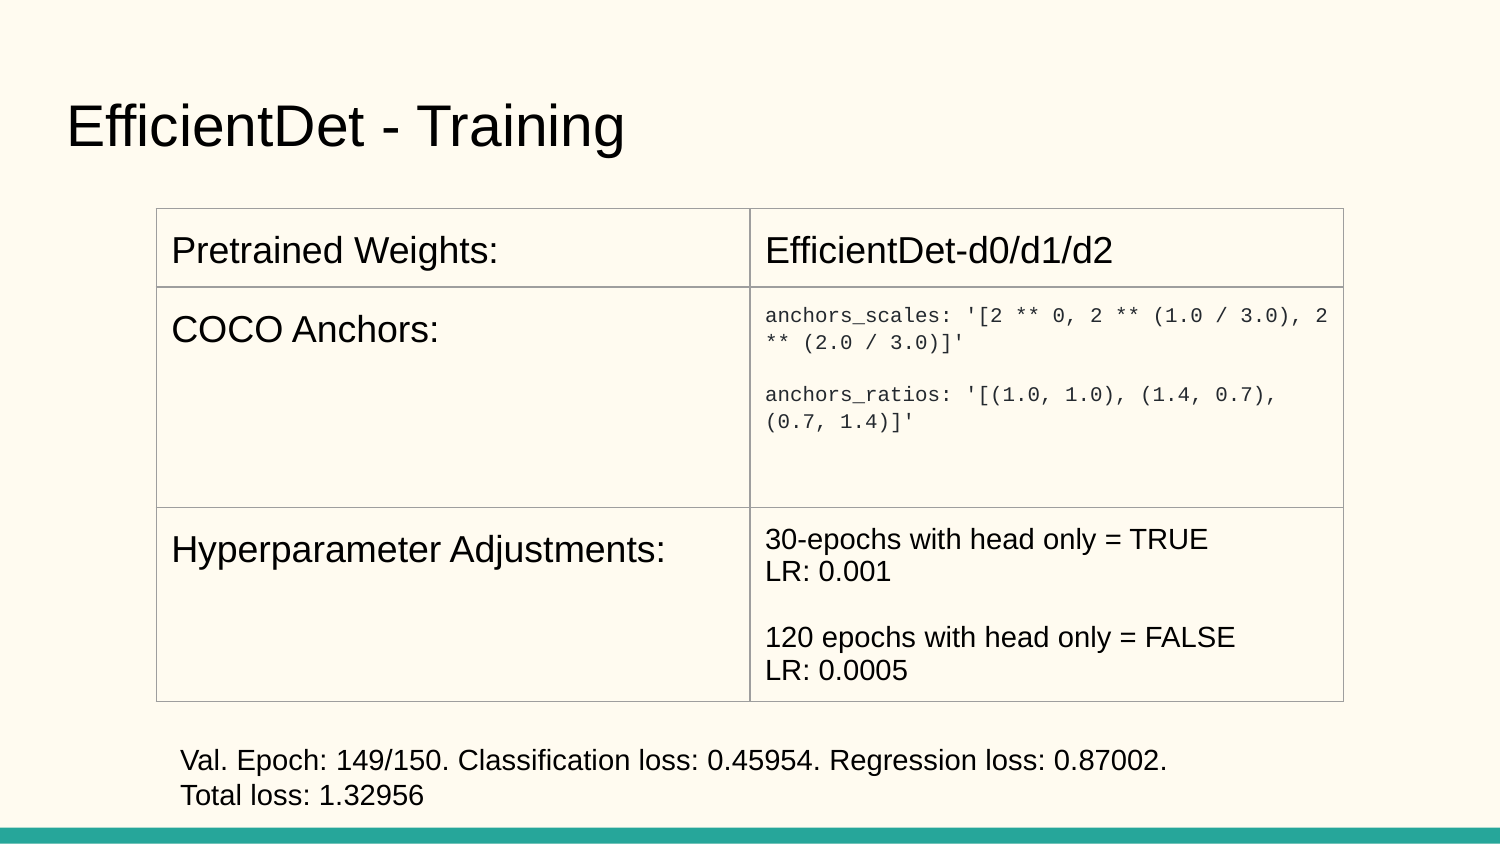

# EfficientDet - Training
| Pretrained Weights: | EfficientDet-d0/d1/d2 |
| --- | --- |
| COCO Anchors: | anchors\_scales: '[2 \*\* 0, 2 \*\* (1.0 / 3.0), 2 \*\* (2.0 / 3.0)]' anchors\_ratios: '[(1.0, 1.0), (1.4, 0.7), (0.7, 1.4)]' |
| Hyperparameter Adjustments: | 30-epochs with head only = TRUE LR: 0.001 120 epochs with head only = FALSE LR: 0.0005 |
Val. Epoch: 149/150. Classification loss: 0.45954. Regression loss: 0.87002.
Total loss: 1.32956